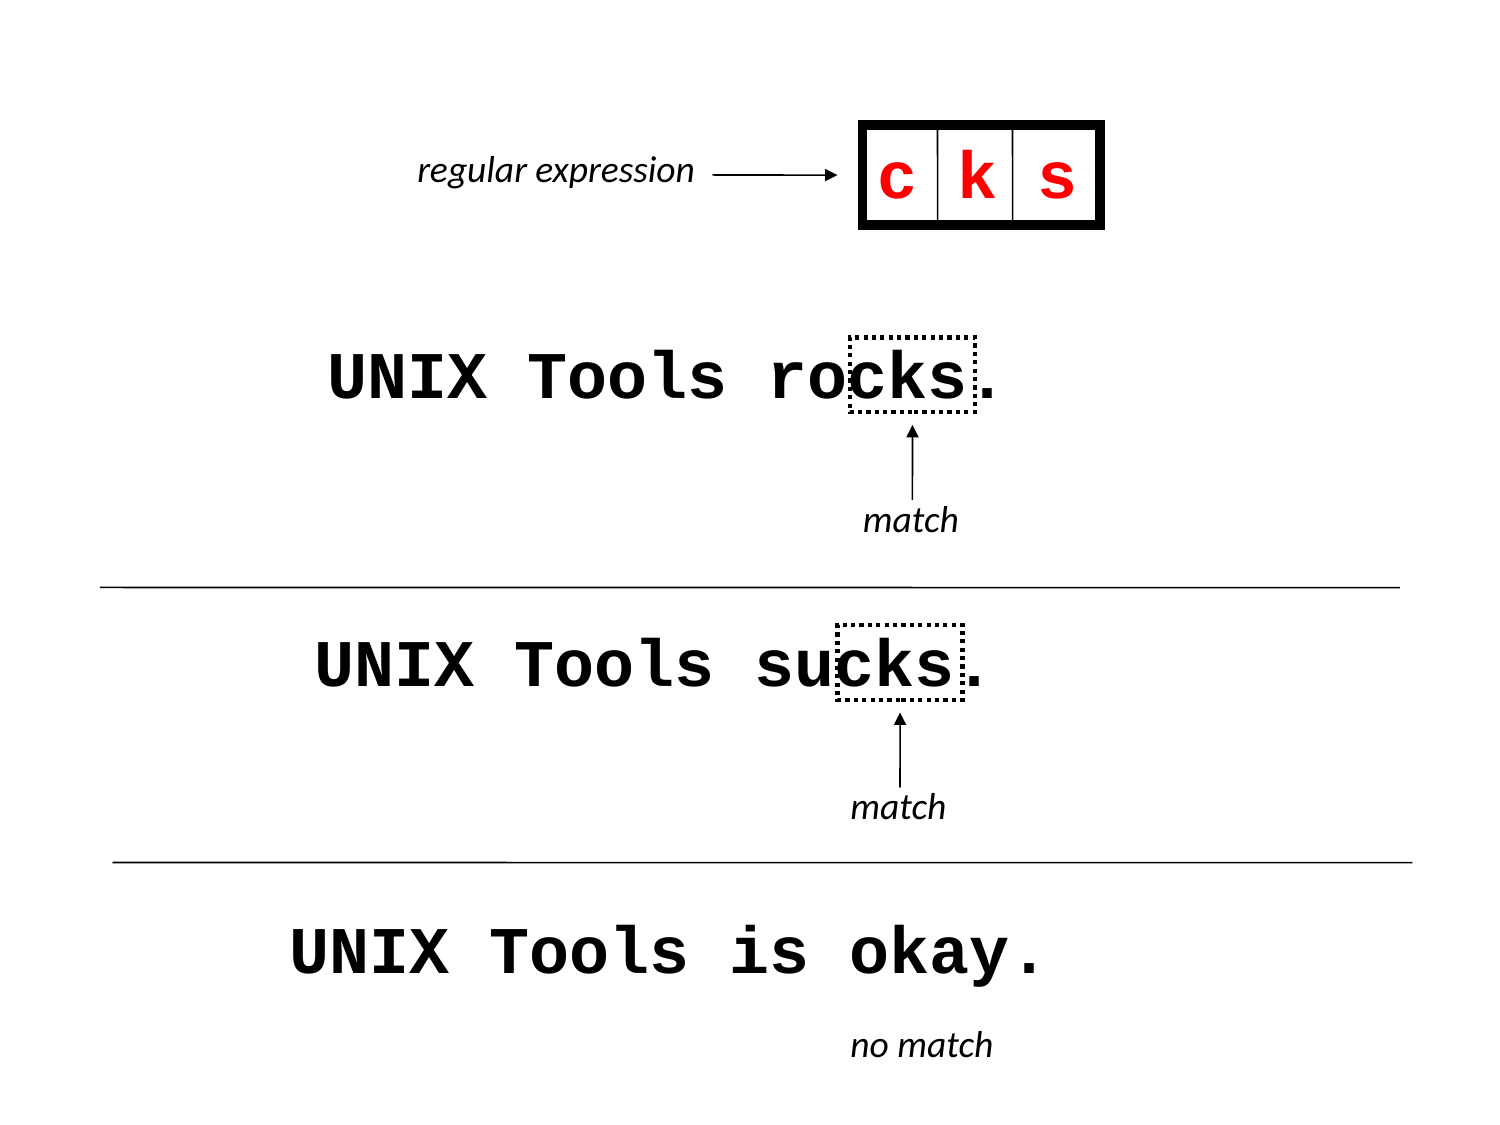

c k s

regular expression

UNIX Tools rocks.

match

UNIX Tools sucks.

match

UNIX Tools is okay.
no match